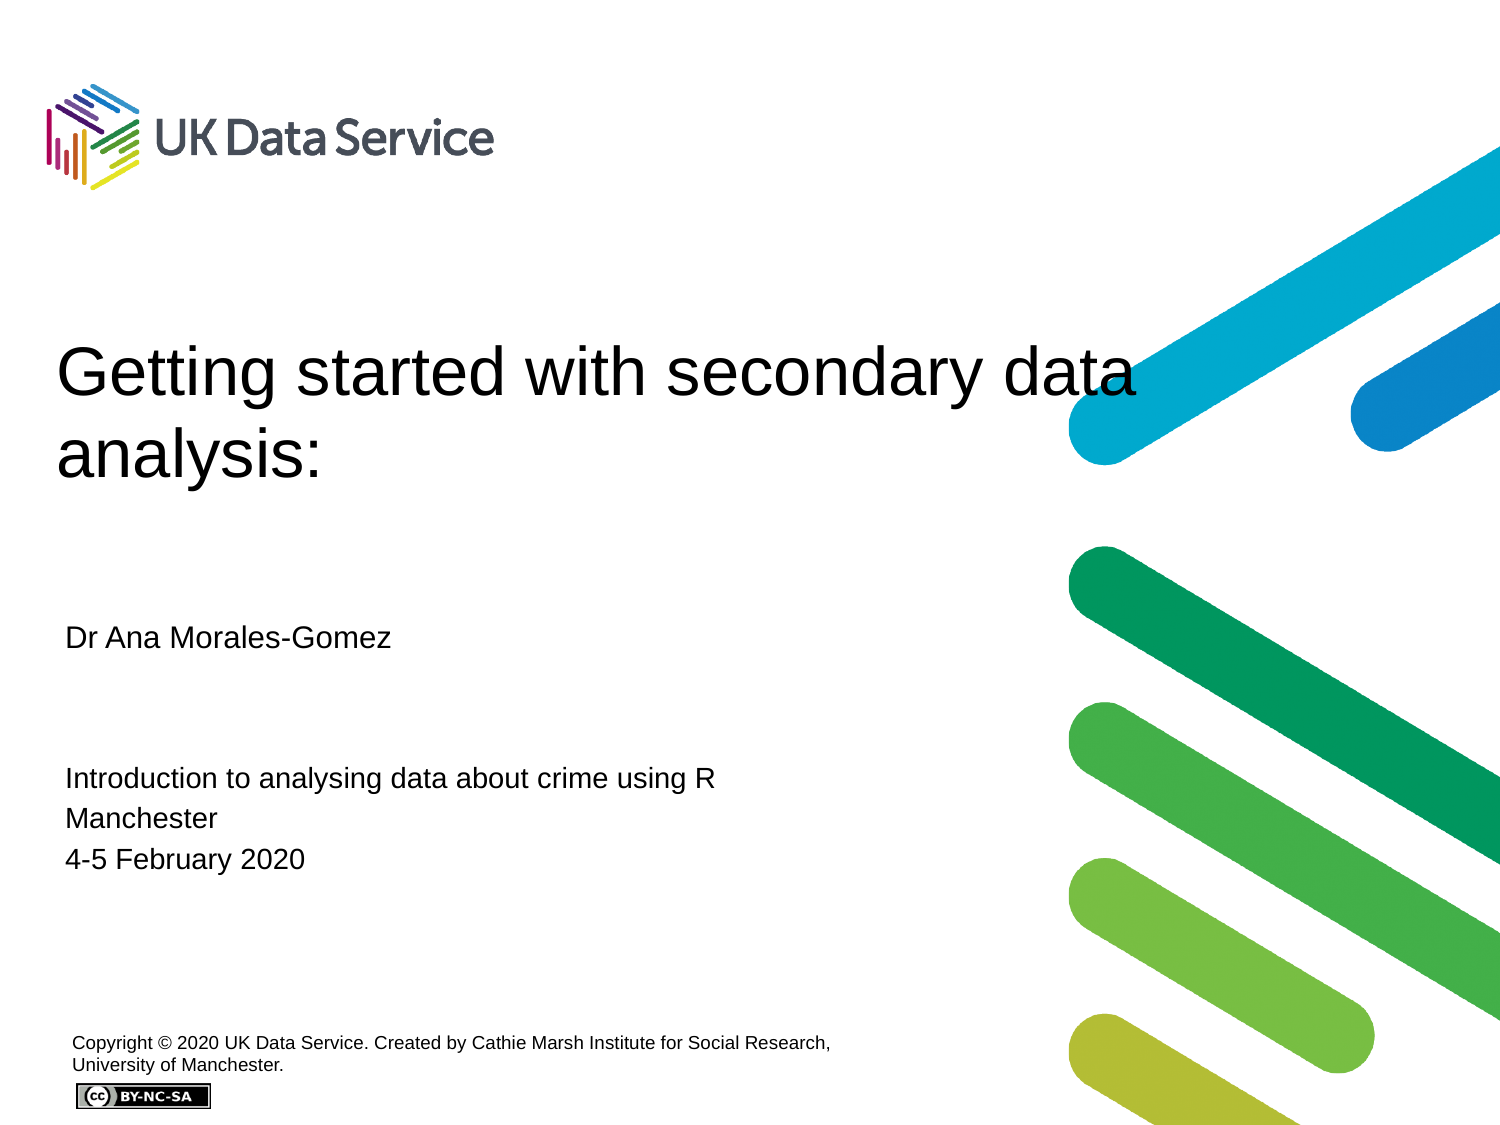

# Getting started with secondary data analysis:
Dr Ana Morales-Gomez
Introduction to analysing data about crime using R
Manchester
4-5 February 2020